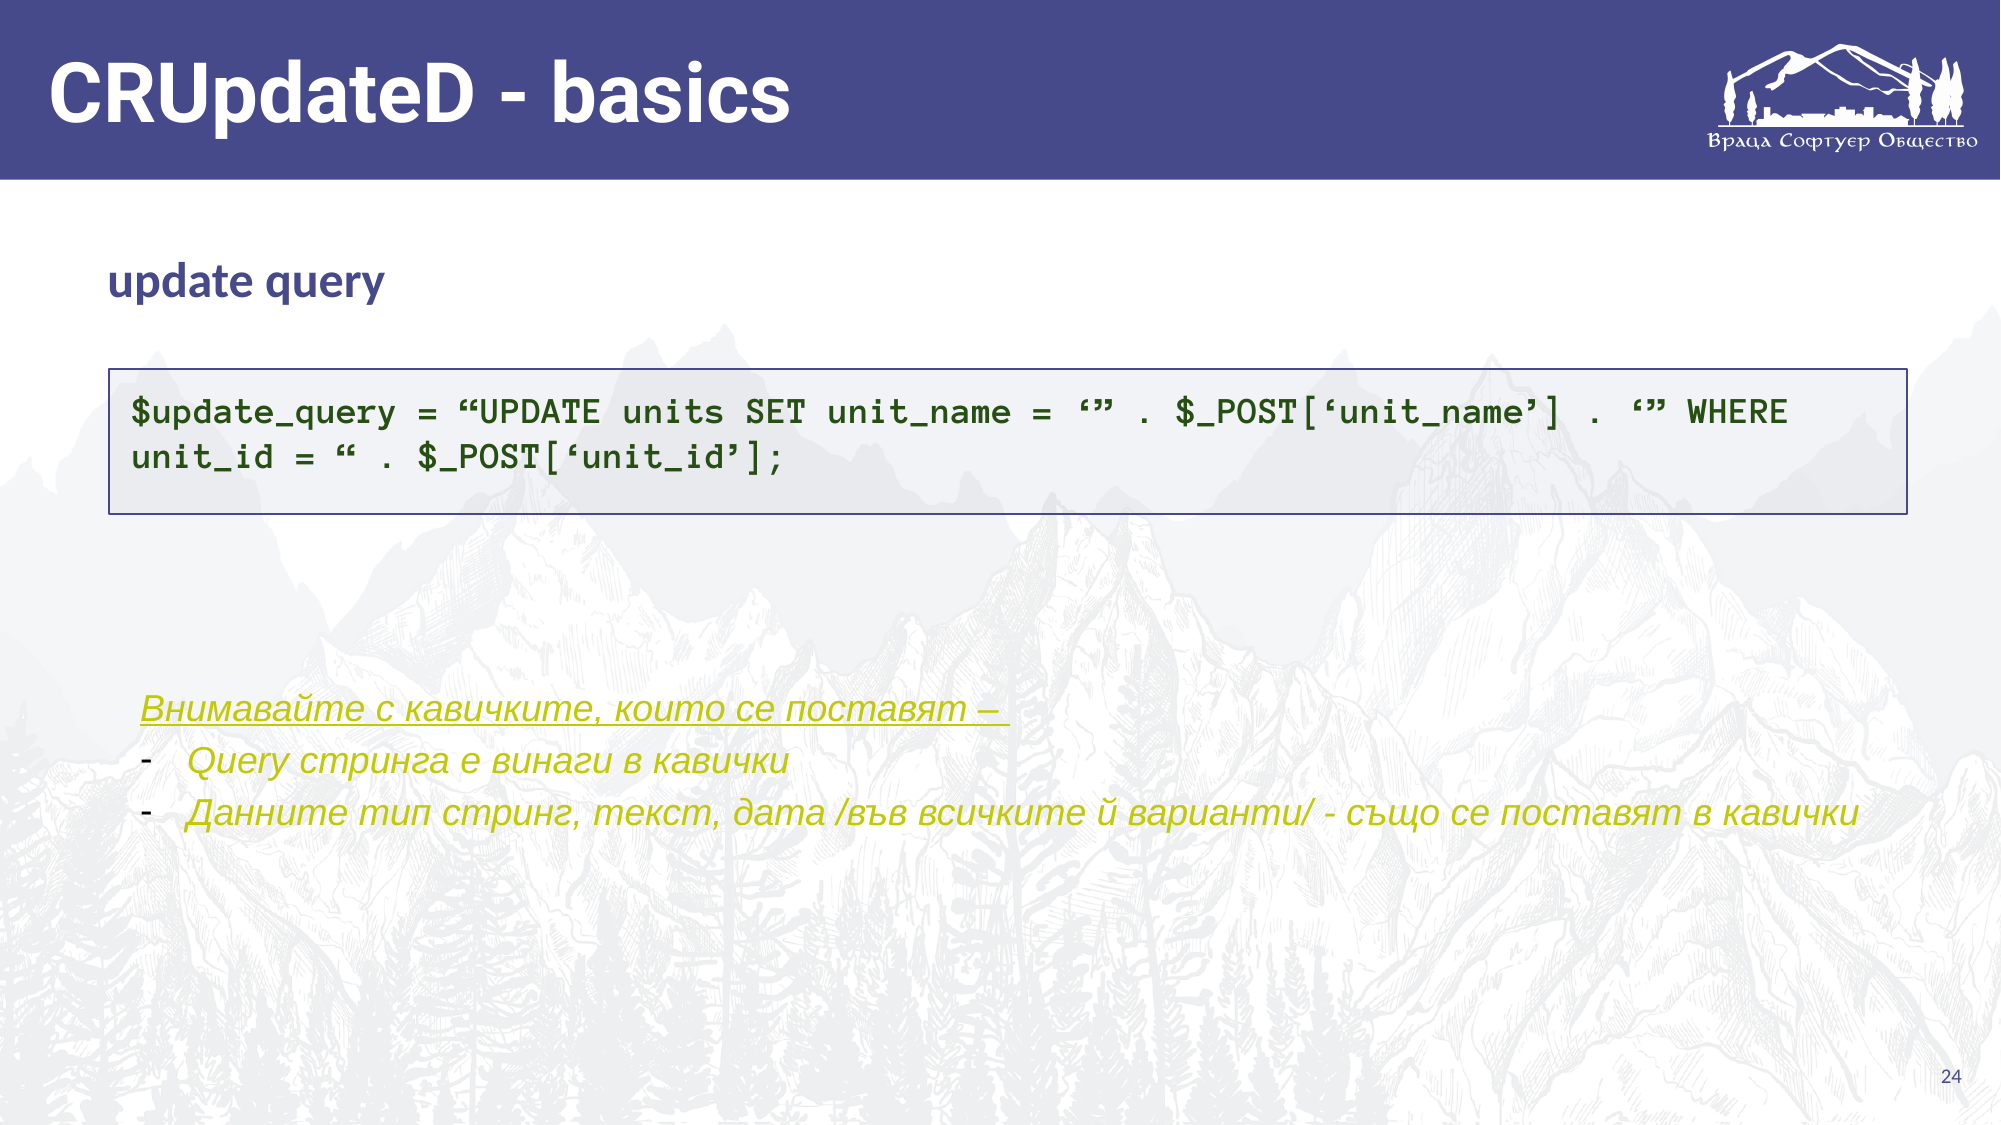

# CRUpdateD - basics
update query
$update_query = “UPDATE units SET unit_name = ‘” . $_POST[‘unit_name’] . ‘” WHERE  unit_id = “ . $_POST[‘unit_id’];
Внимавайте с кавичките, които се поставят –
Query стринга е винаги в кавички
Данните тип стринг, текст, дата /във всичките й варианти/ - също се поставят в кавички

24